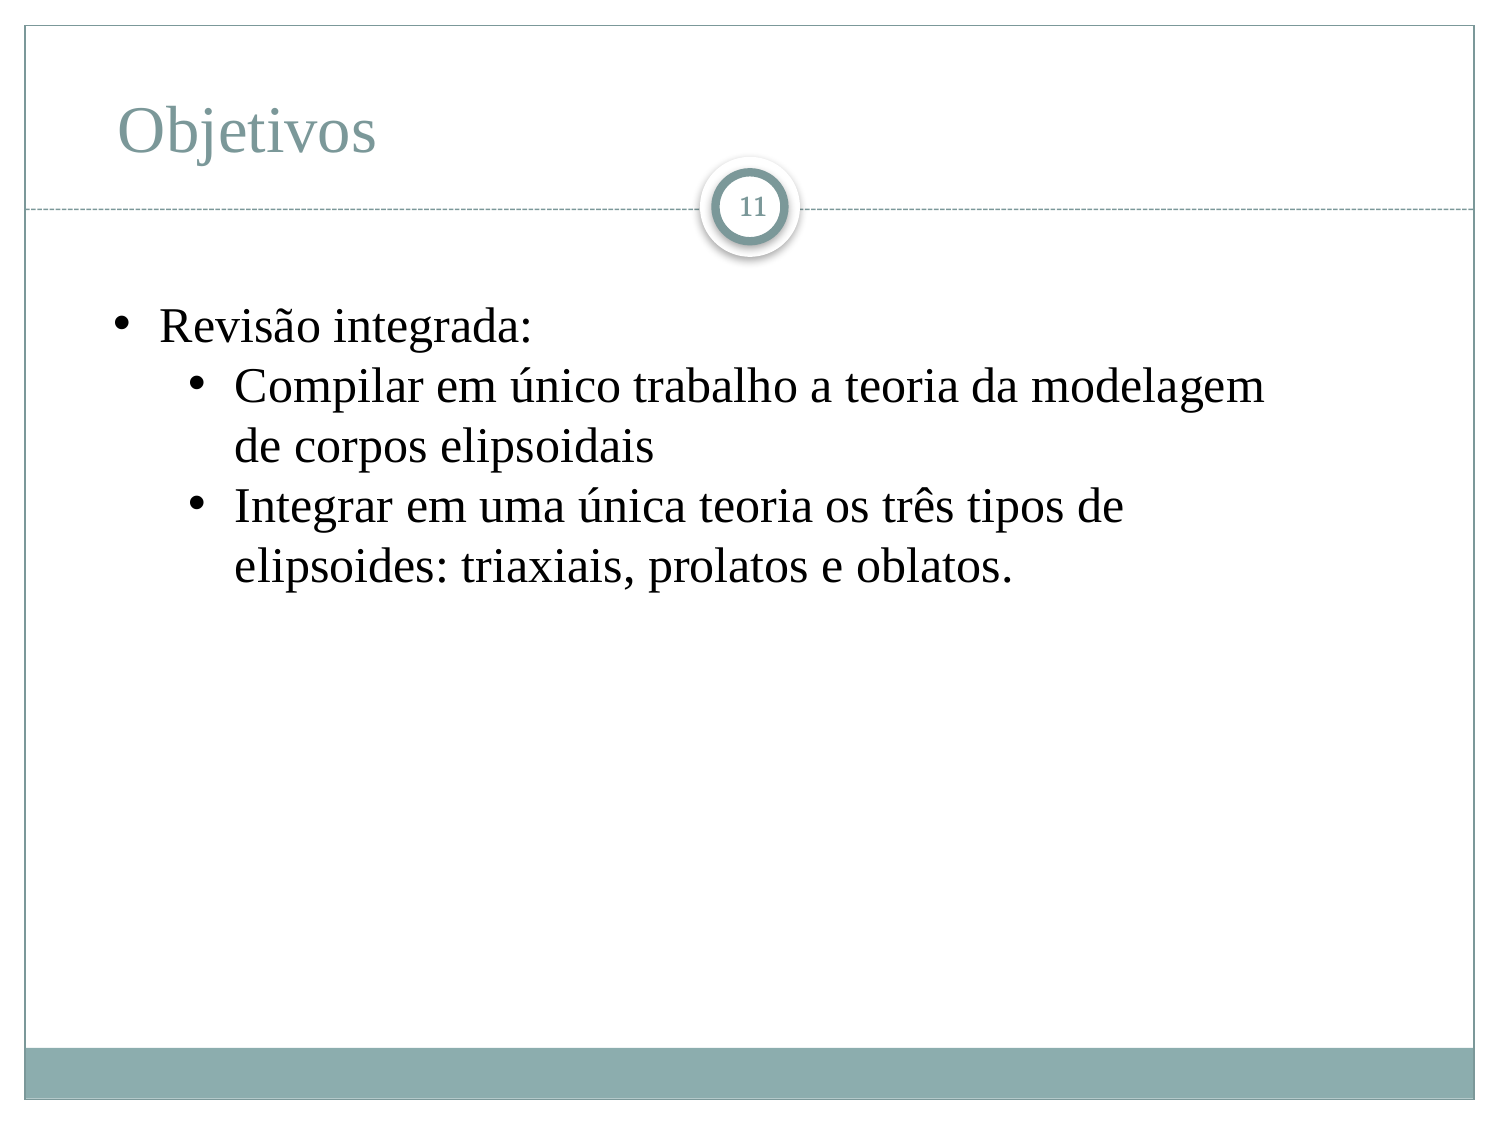

# Objetivos
11
Revisão integrada:
Compilar em único trabalho a teoria da modelagem de corpos elipsoidais
Integrar em uma única teoria os três tipos de elipsoides: triaxiais, prolatos e oblatos.